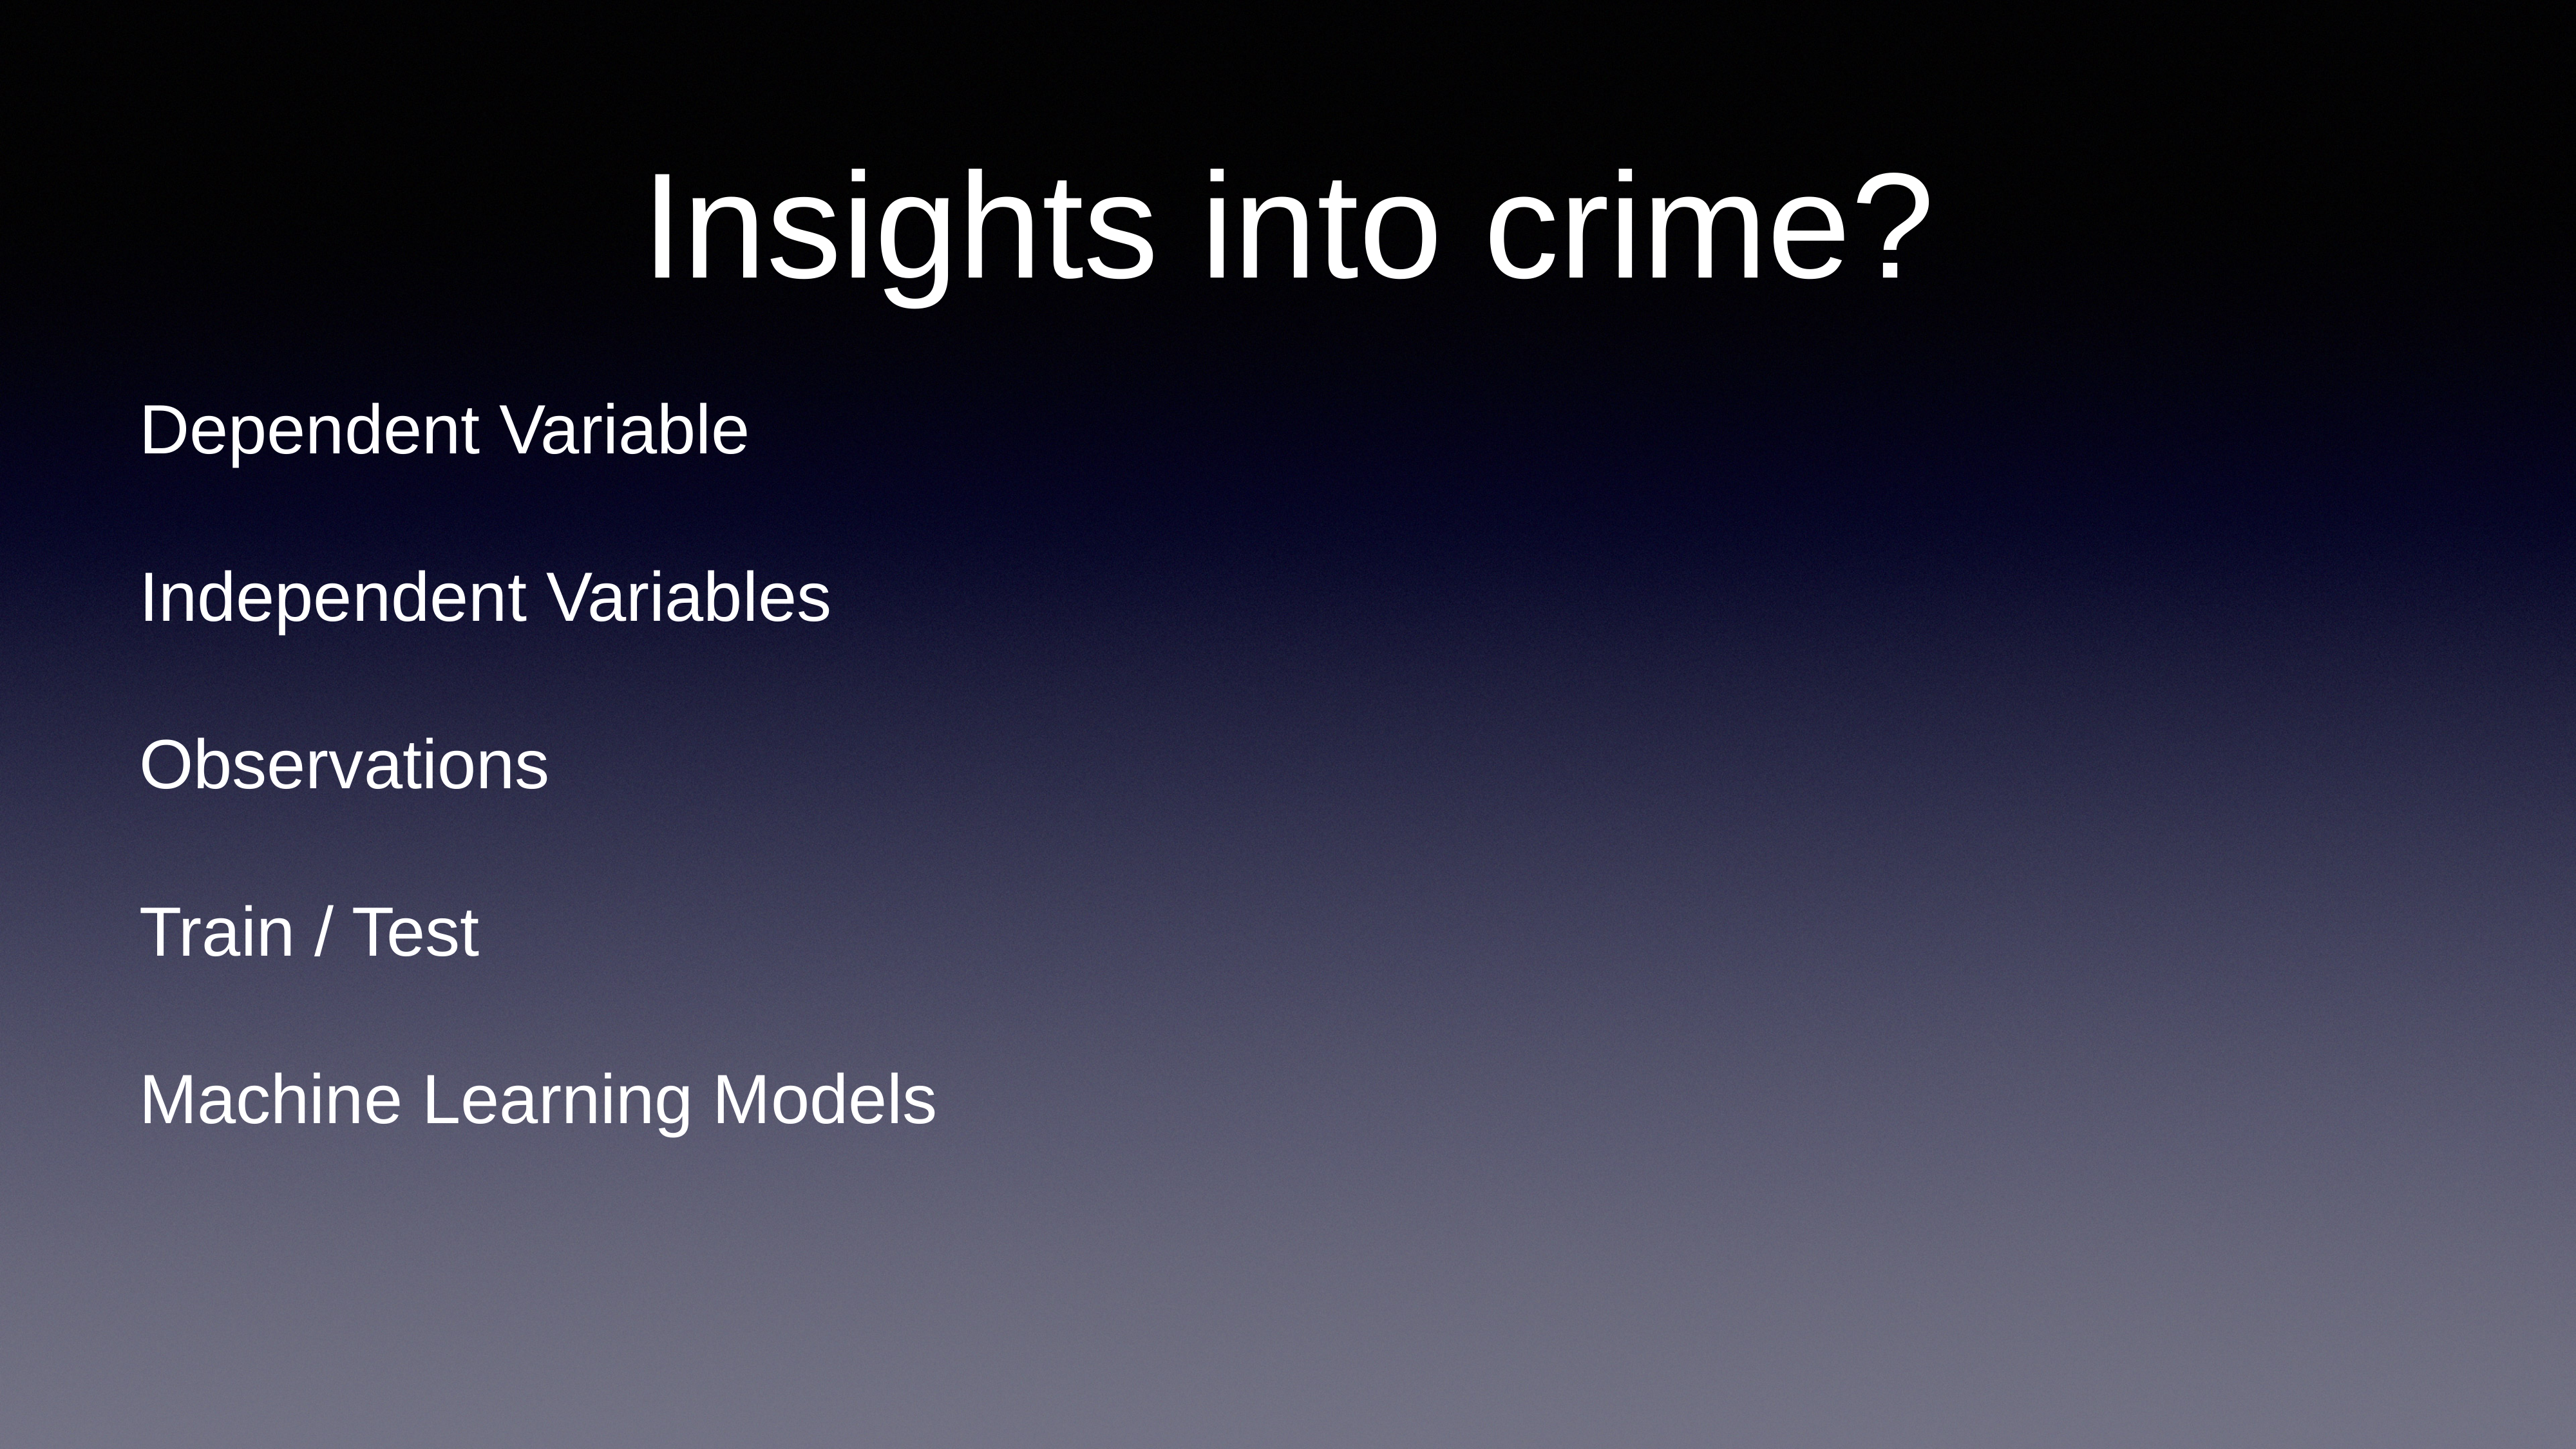

# Insights into crime?
Dependent Variable

Independent Variables

Observations

Train / Test

Machine Learning Models